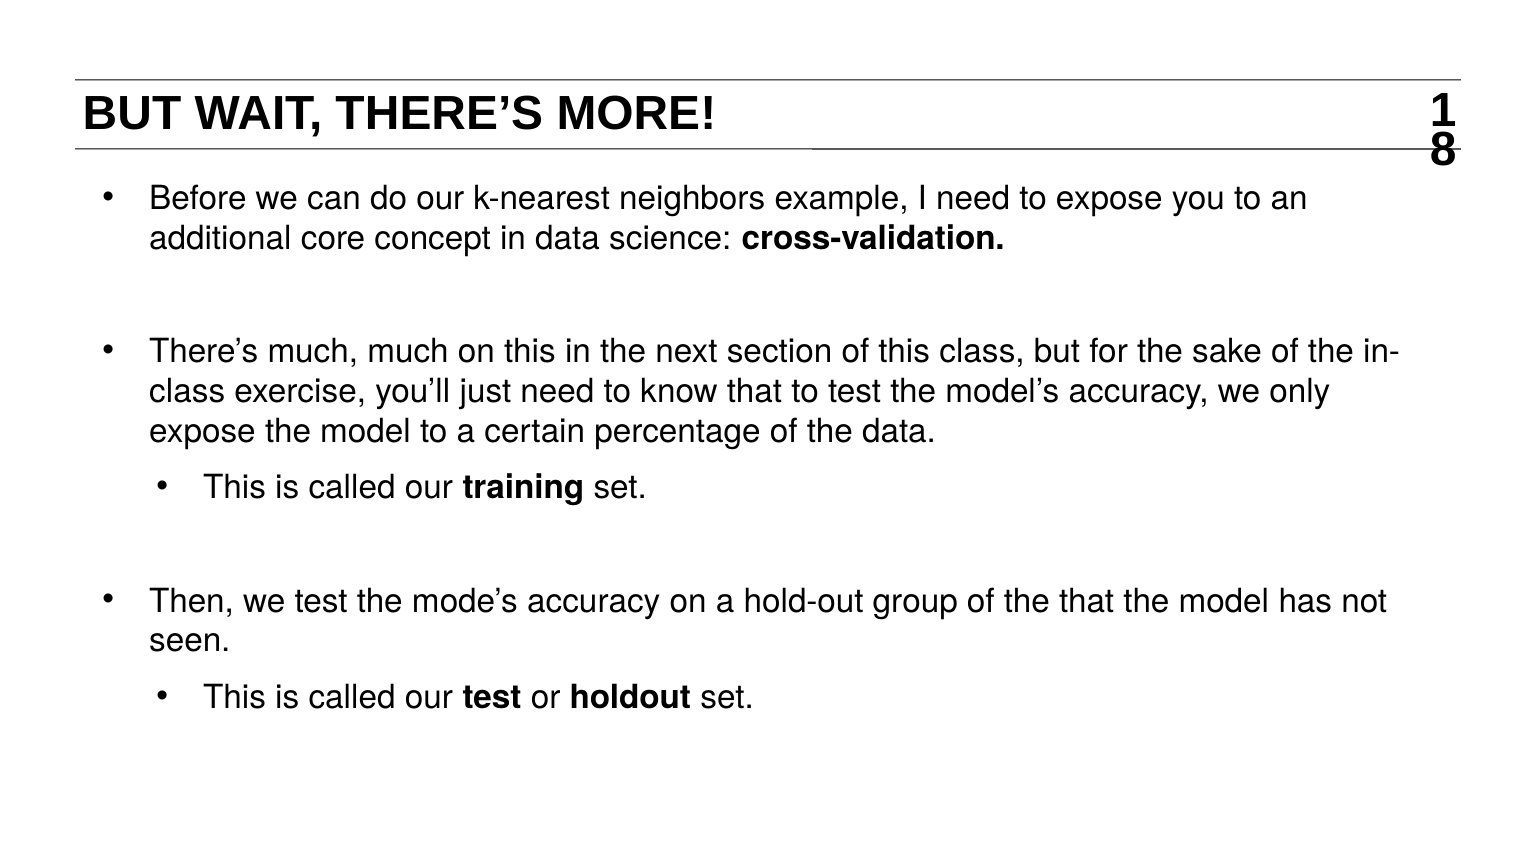

But wait, there’s more!
18
Before we can do our k-nearest neighbors example, I need to expose you to an additional core concept in data science: cross-validation.

There’s much, much on this in the next section of this class, but for the sake of the in-class exercise, you’ll just need to know that to test the model’s accuracy, we only expose the model to a certain percentage of the data.
This is called our training set.

Then, we test the mode’s accuracy on a hold-out group of the that the model has not seen.
This is called our test or holdout set.